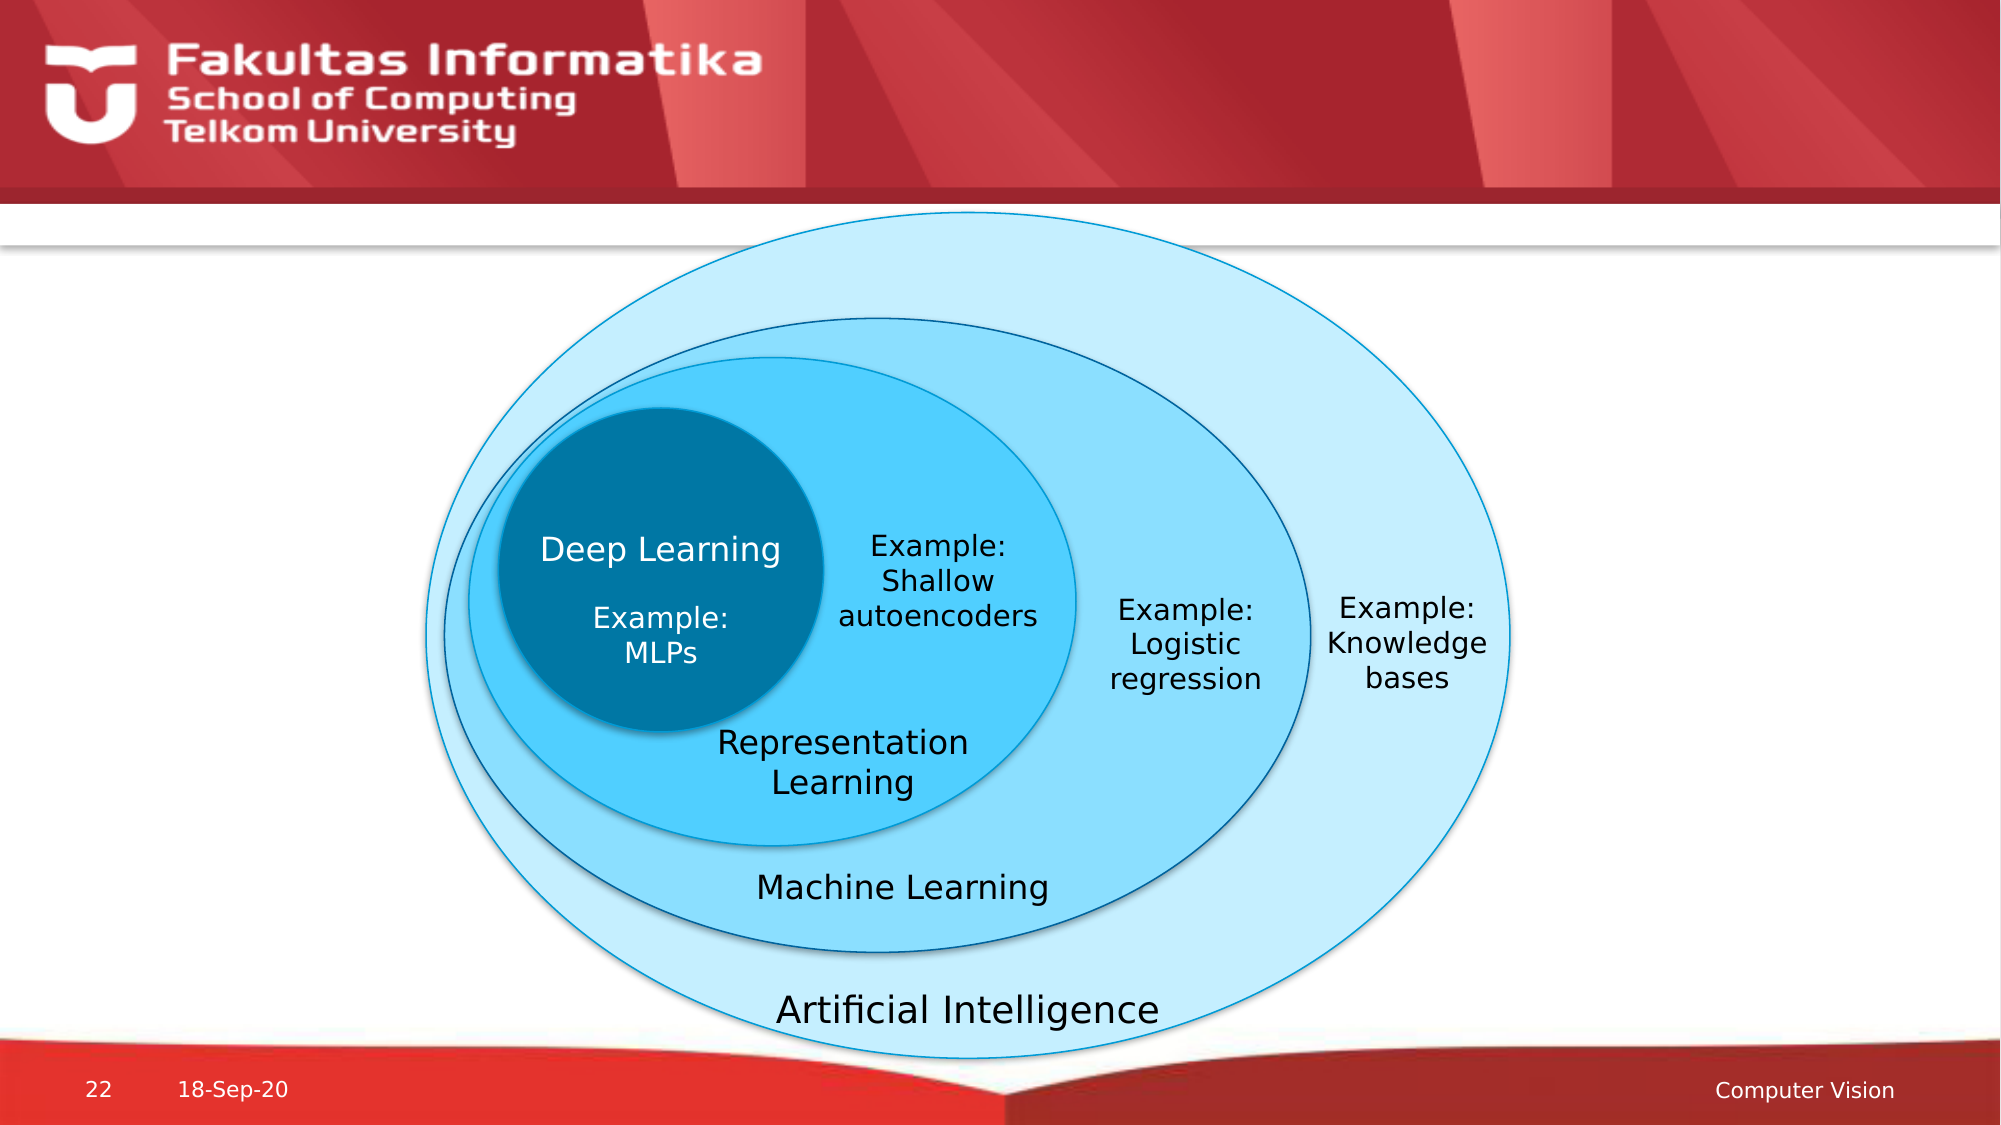

Example:
Knowledge
bases
Artificial Intelligence

Example:
Logistic
regression
Machine Learning

Example:
Shallow
autoencoders
Representation
Learning

Deep Learning
Example:
MLPs
Computer Vision
22
18-Sep-20